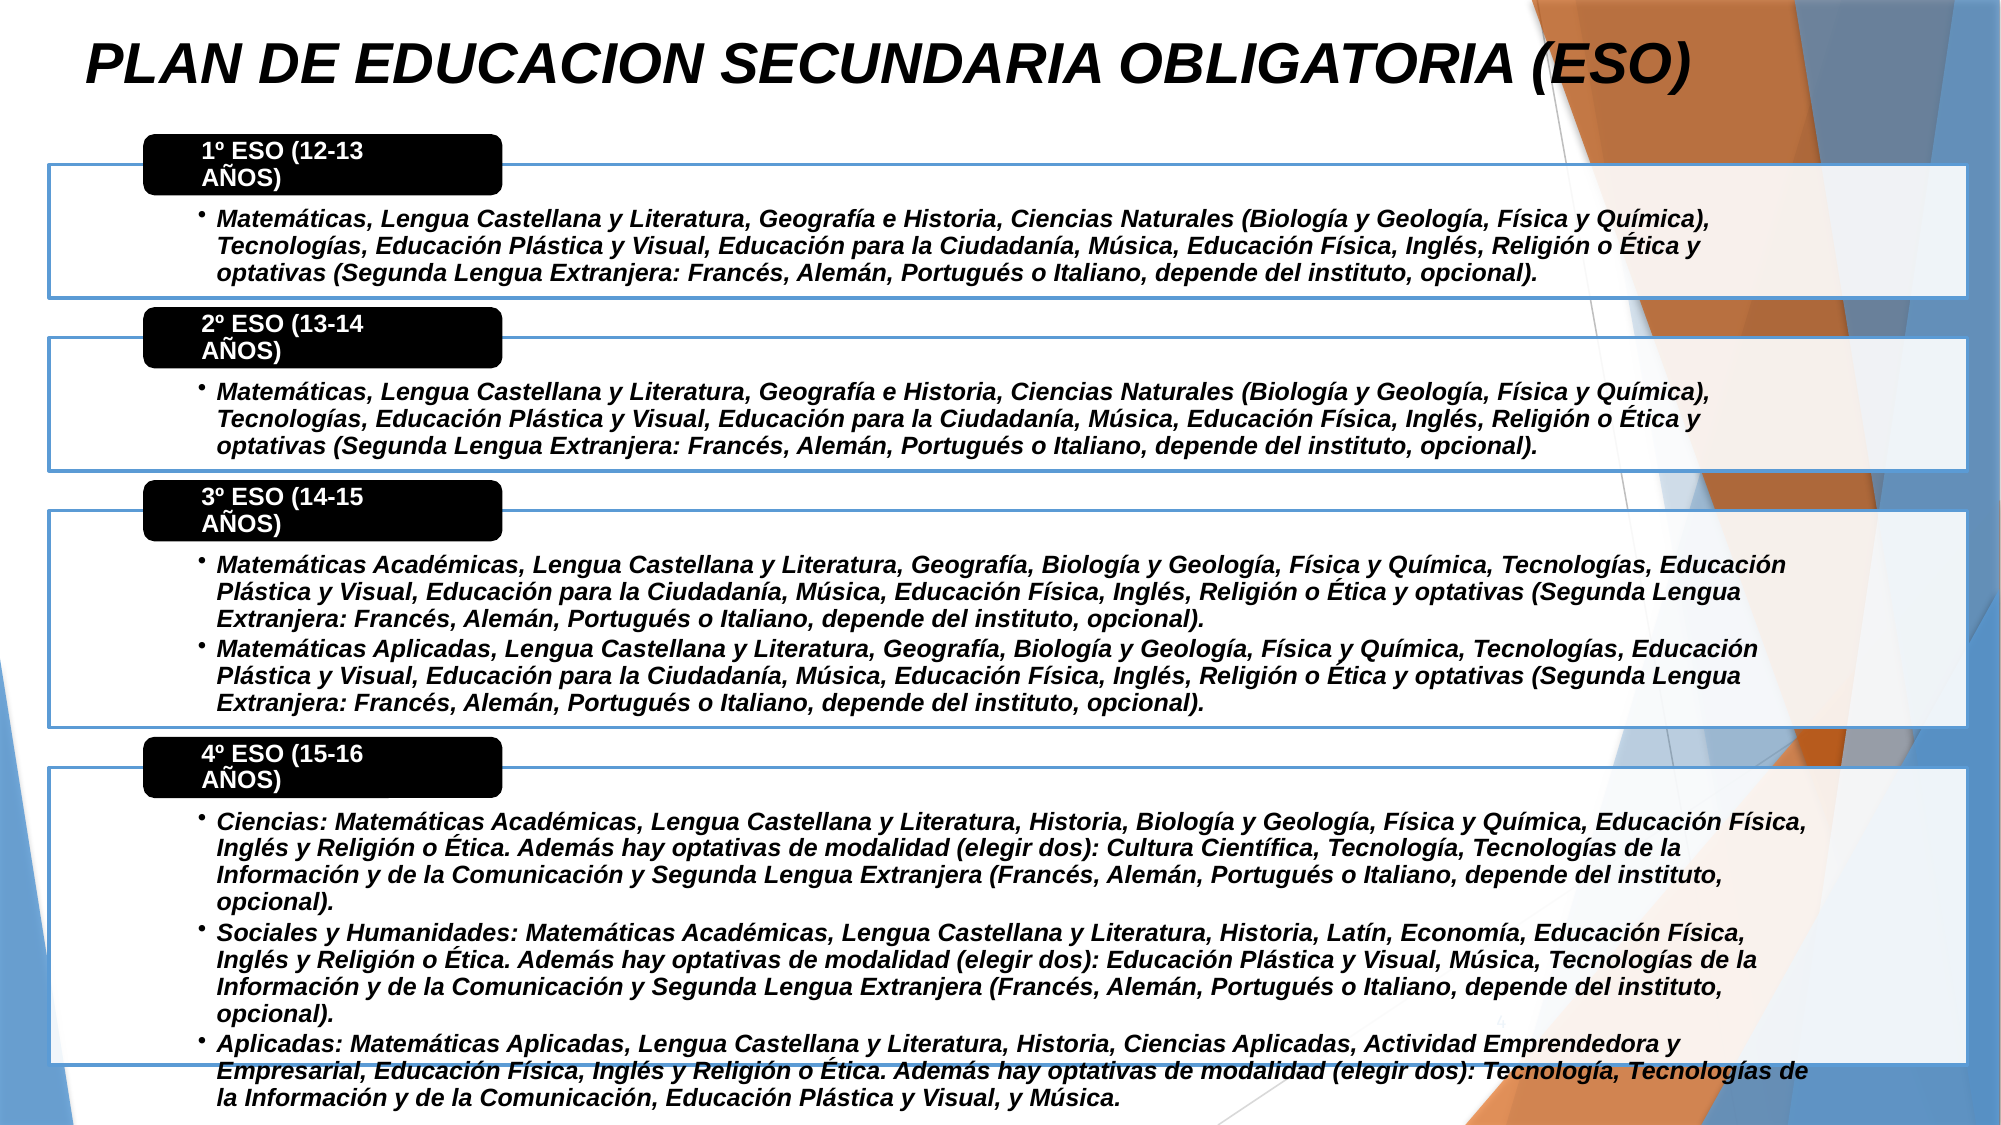

# PLAN DE EDUCACION SECUNDARIA OBLIGATORIA (ESO)
Matemáticas, Lengua Castellana y Literatura, Geografía e Historia, Ciencias Naturales (Biología y Geología, Física y Química), Tecnologías, Educación Plástica y Visual, Educación para la Ciudadanía, Música, Educación Física, Inglés, Religión o Ética y optativas (Segunda Lengua Extranjera: Francés, Alemán, Portugués o Italiano, depende del instituto, opcional).
1º ESO (12-13 AÑOS)
Matemáticas, Lengua Castellana y Literatura, Geografía e Historia, Ciencias Naturales (Biología y Geología, Física y Química), Tecnologías, Educación Plástica y Visual, Educación para la Ciudadanía, Música, Educación Física, Inglés, Religión o Ética y optativas (Segunda Lengua Extranjera: Francés, Alemán, Portugués o Italiano, depende del instituto, opcional).
2º ESO (13-14 AÑOS)
Matemáticas Académicas, Lengua Castellana y Literatura, Geografía, Biología y Geología, Física y Química, Tecnologías, Educación Plástica y Visual, Educación para la Ciudadanía, Música, Educación Física, Inglés, Religión o Ética y optativas (Segunda Lengua Extranjera: Francés, Alemán, Portugués o Italiano, depende del instituto, opcional).
Matemáticas Aplicadas, Lengua Castellana y Literatura, Geografía, Biología y Geología, Física y Química, Tecnologías, Educación Plástica y Visual, Educación para la Ciudadanía, Música, Educación Física, Inglés, Religión o Ética y optativas (Segunda Lengua Extranjera: Francés, Alemán, Portugués o Italiano, depende del instituto, opcional).
3º ESO (14-15 AÑOS)
Ciencias: Matemáticas Académicas, Lengua Castellana y Literatura, Historia, Biología y Geología, Física y Química, Educación Física, Inglés y Religión o Ética. Además hay optativas de modalidad (elegir dos): Cultura Científica, Tecnología, Tecnologías de la Información y de la Comunicación y Segunda Lengua Extranjera (Francés, Alemán, Portugués o Italiano, depende del instituto, opcional).
Sociales y Humanidades: Matemáticas Académicas, Lengua Castellana y Literatura, Historia, Latín, Economía, Educación Física, Inglés y Religión o Ética. Además hay optativas de modalidad (elegir dos): Educación Plástica y Visual, Música, Tecnologías de la Información y de la Comunicación y Segunda Lengua Extranjera (Francés, Alemán, Portugués o Italiano, depende del instituto, opcional).
Aplicadas: Matemáticas Aplicadas, Lengua Castellana y Literatura, Historia, Ciencias Aplicadas, Actividad Emprendedora y Empresarial, Educación Física, Inglés y Religión o Ética. Además hay optativas de modalidad (elegir dos): Tecnología, Tecnologías de la Información y de la Comunicación, Educación Plástica y Visual, y Música.
4º ESO (15-16 AÑOS)
4